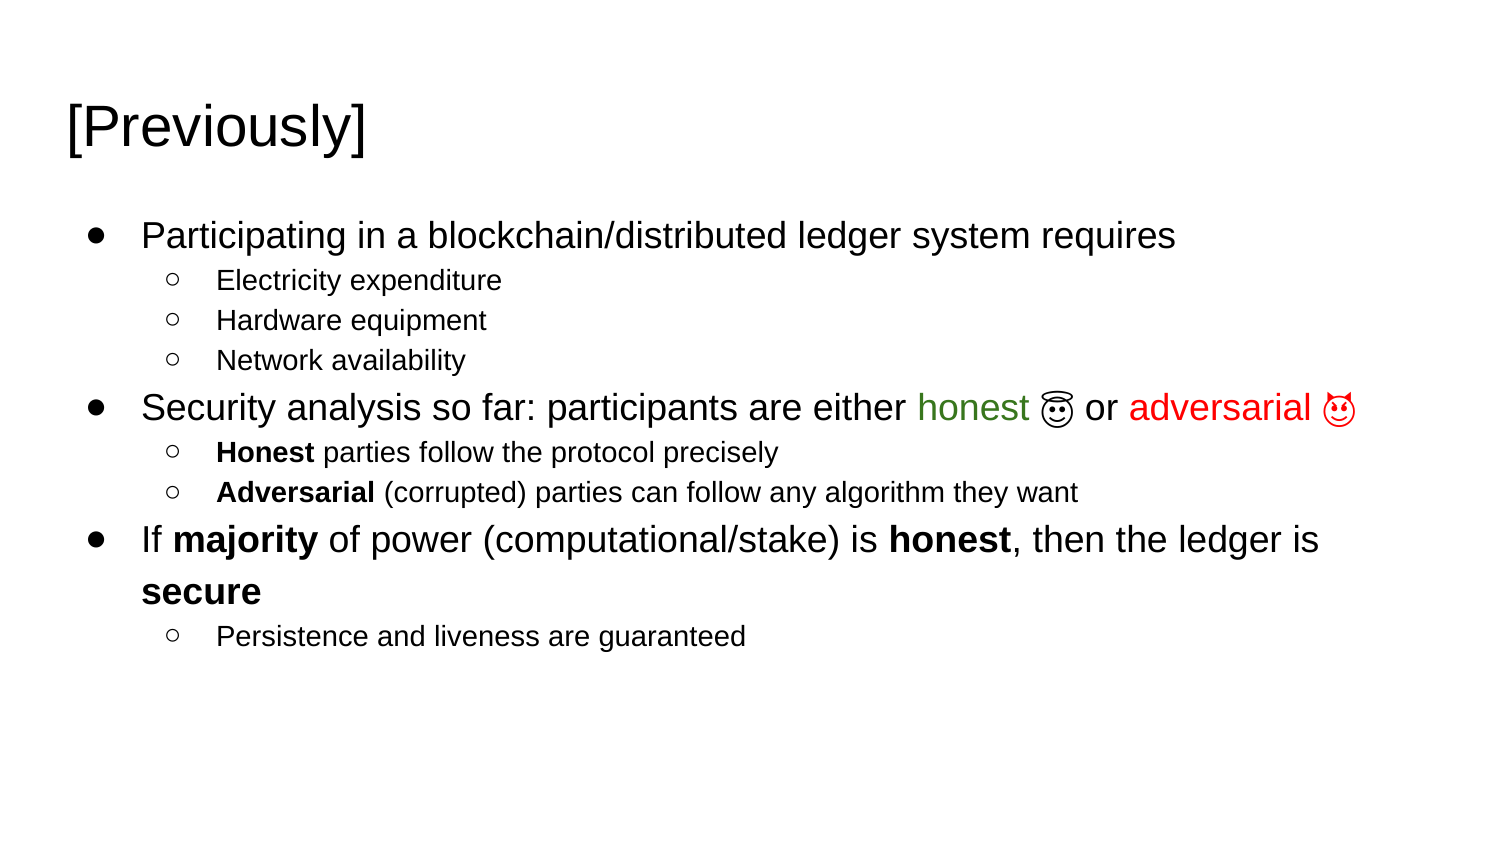

# [Previously]
Participating in a blockchain/distributed ledger system requires
Electricity expenditure
Hardware equipment
Network availability
Security analysis so far: participants are either honest 😇 or adversarial 😈
Honest parties follow the protocol precisely
Adversarial (corrupted) parties can follow any algorithm they want
If majority of power (computational/stake) is honest, then the ledger is secure
Persistence and liveness are guaranteed